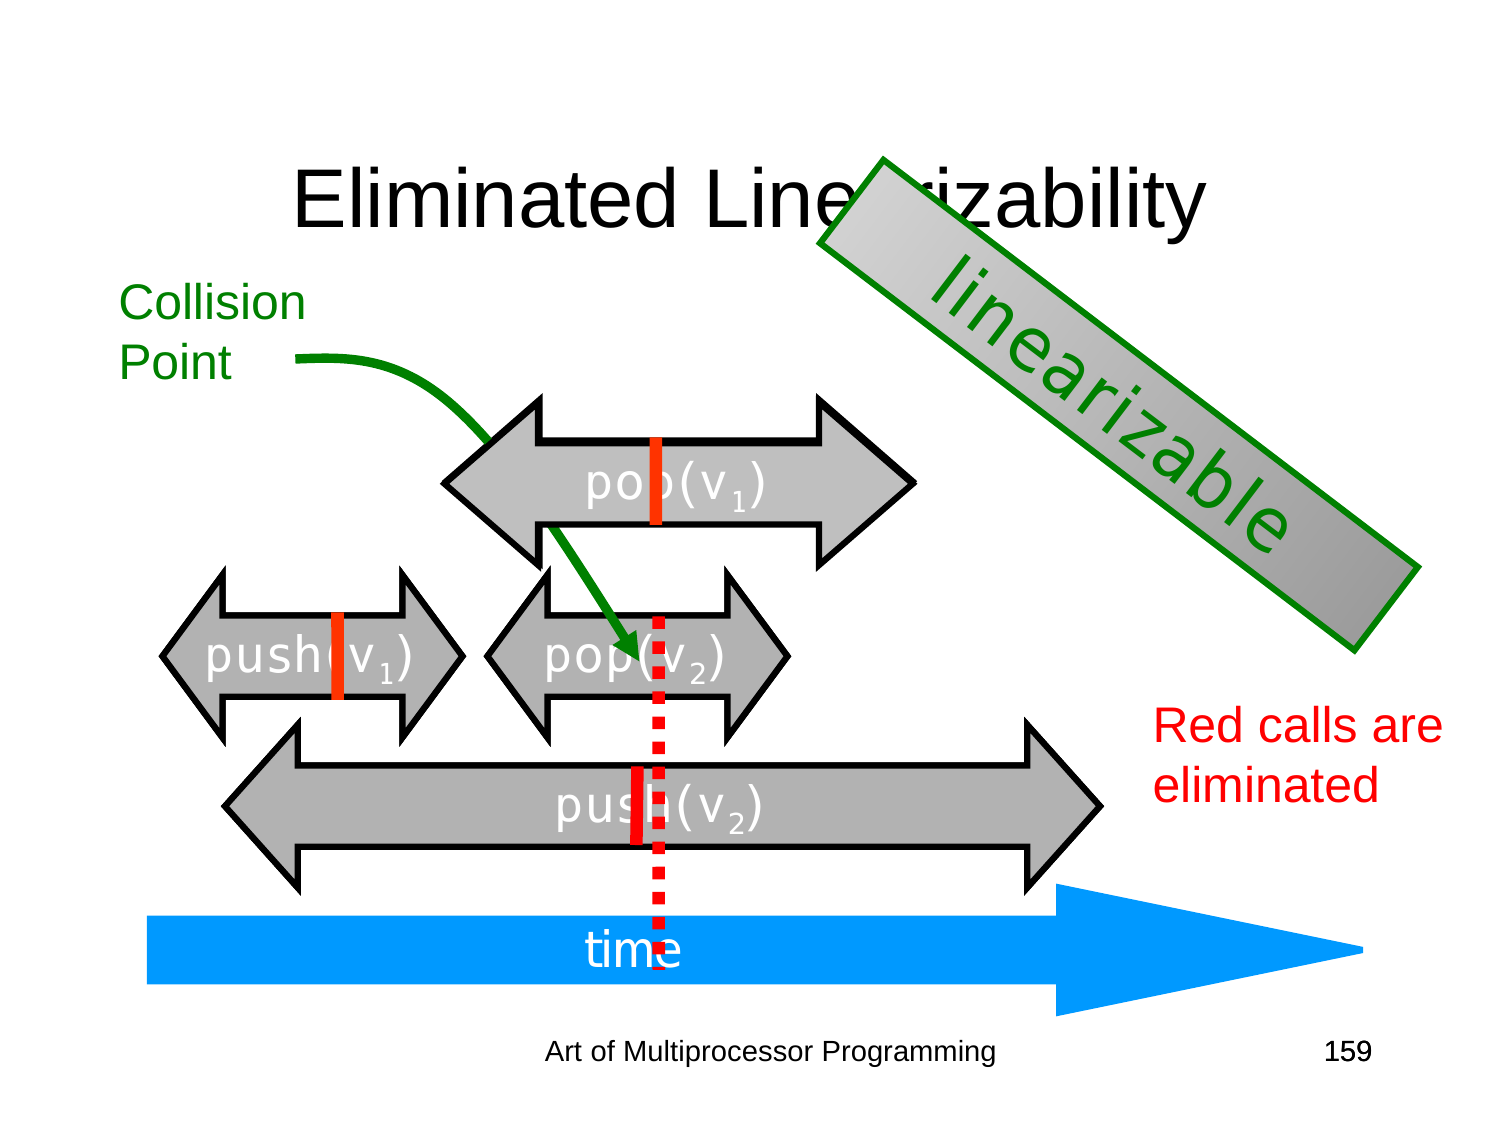

Eliminated Linearizability
Collision
Point

linearizable
pop(v1)
pop(v1)

push(v1)
push(v1)

pop(v2)
pop(v2)

Red calls are
eliminated
push(v2)
push(v2)

time
time
Art of Multiprocessor Programming
159
159